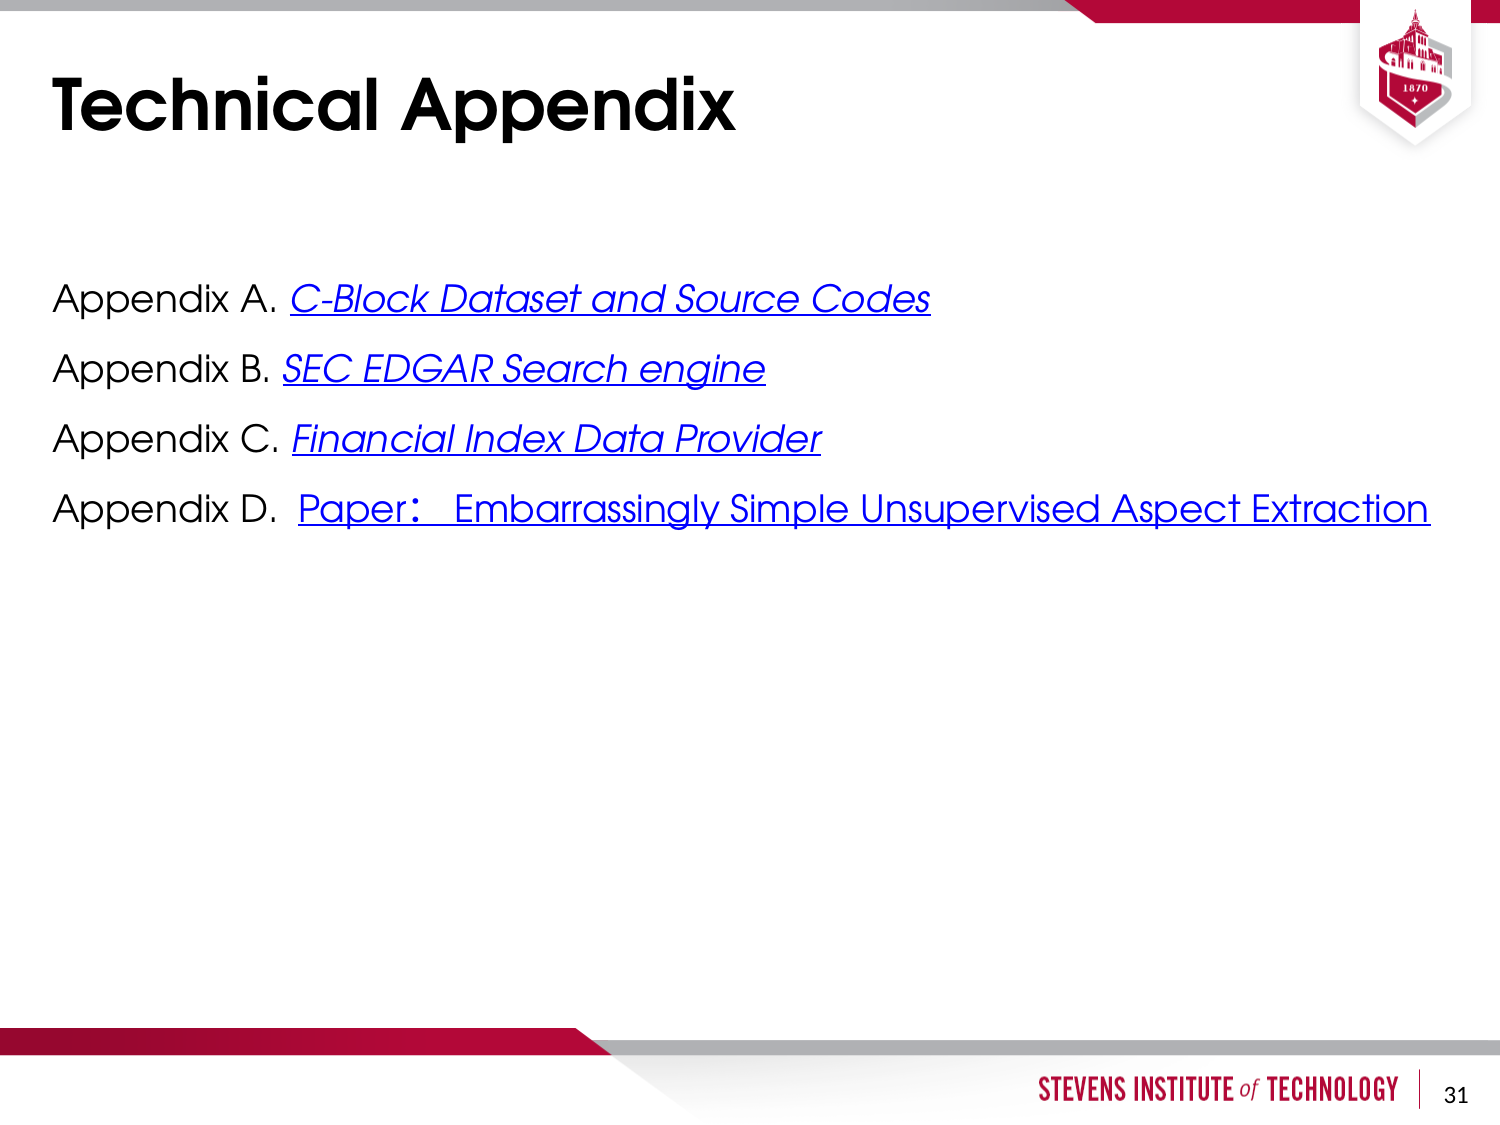

# Technical Appendix
Appendix A. C-Block Dataset and Source Codes
Appendix B. SEC EDGAR Search engine
Appendix C. Financial Index Data Provider
Appendix D. Paper： Embarrassingly Simple Unsupervised Aspect Extraction
31